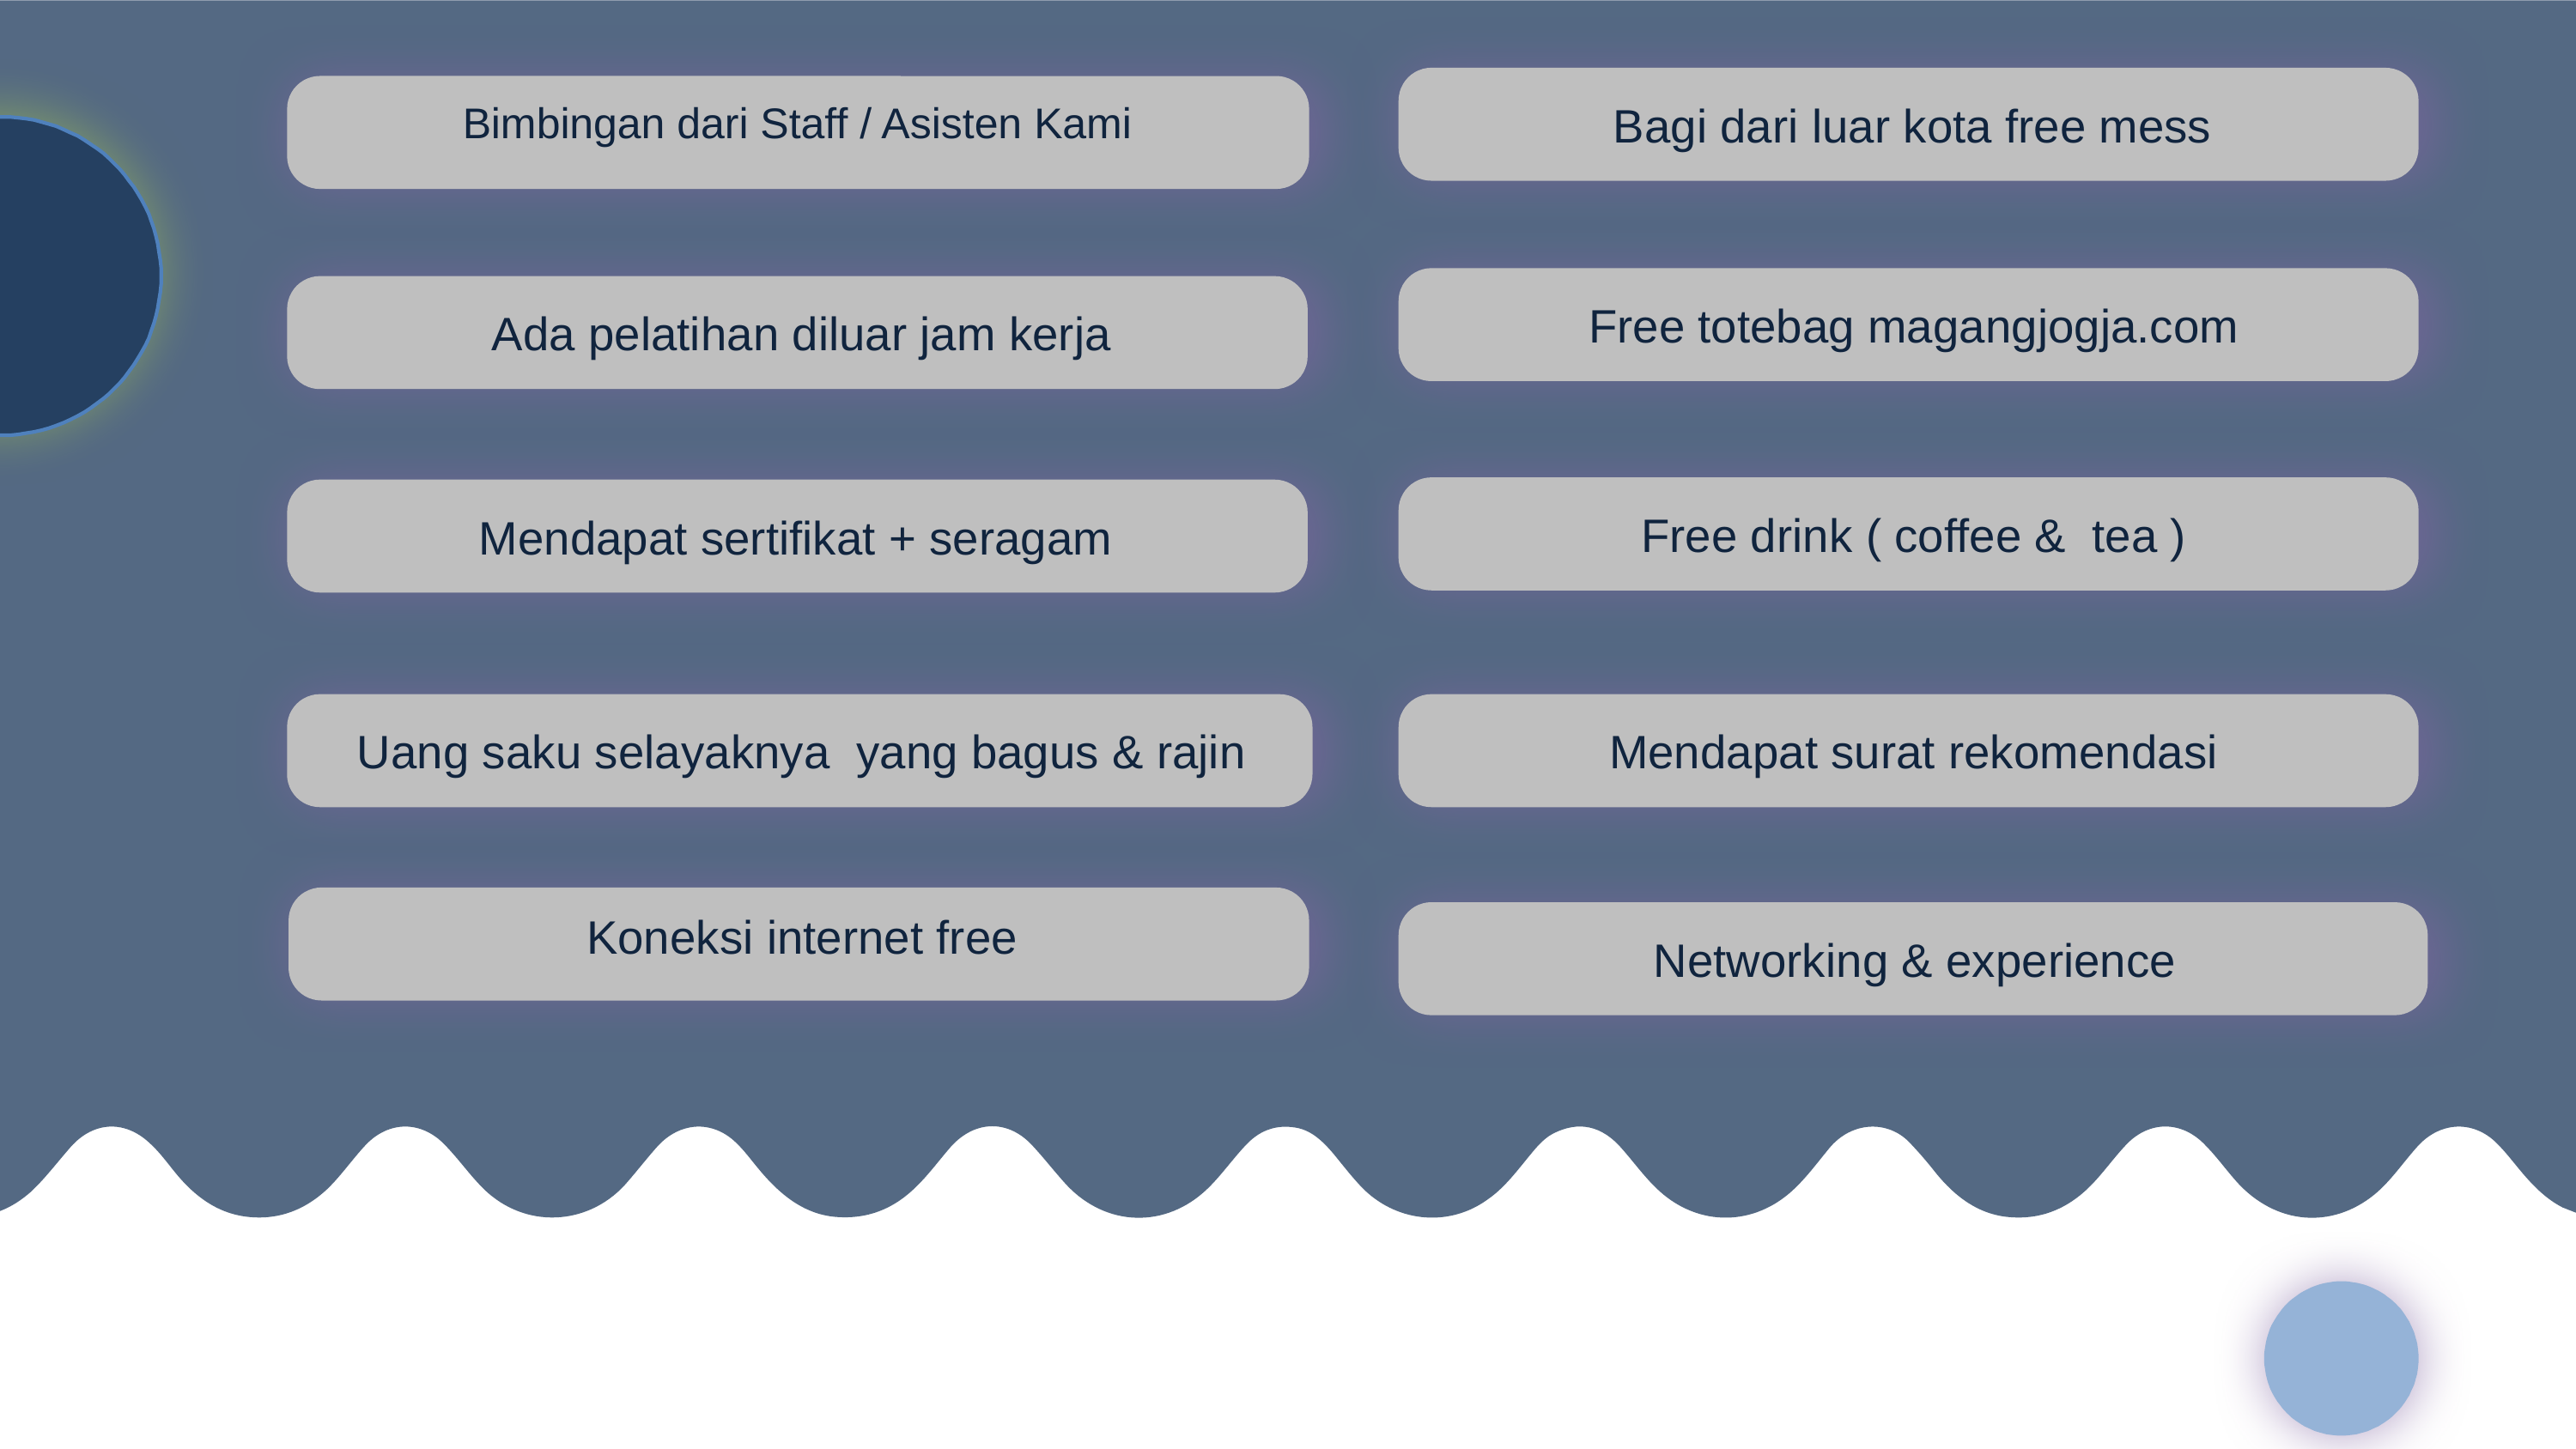

Bimbingan dari Staff / Asisten Kami
Bagi dari luar kota free mess

Free totebag magangjogja.com
Ada pelatihan diluar jam kerja

Free drink ( coffee &  tea )
Mendapat sertifikat + seragam

Uang saku selayaknya  yang bagus & rajin
Mendapat surat rekomendasi

Koneksi internet free

Networking & experience